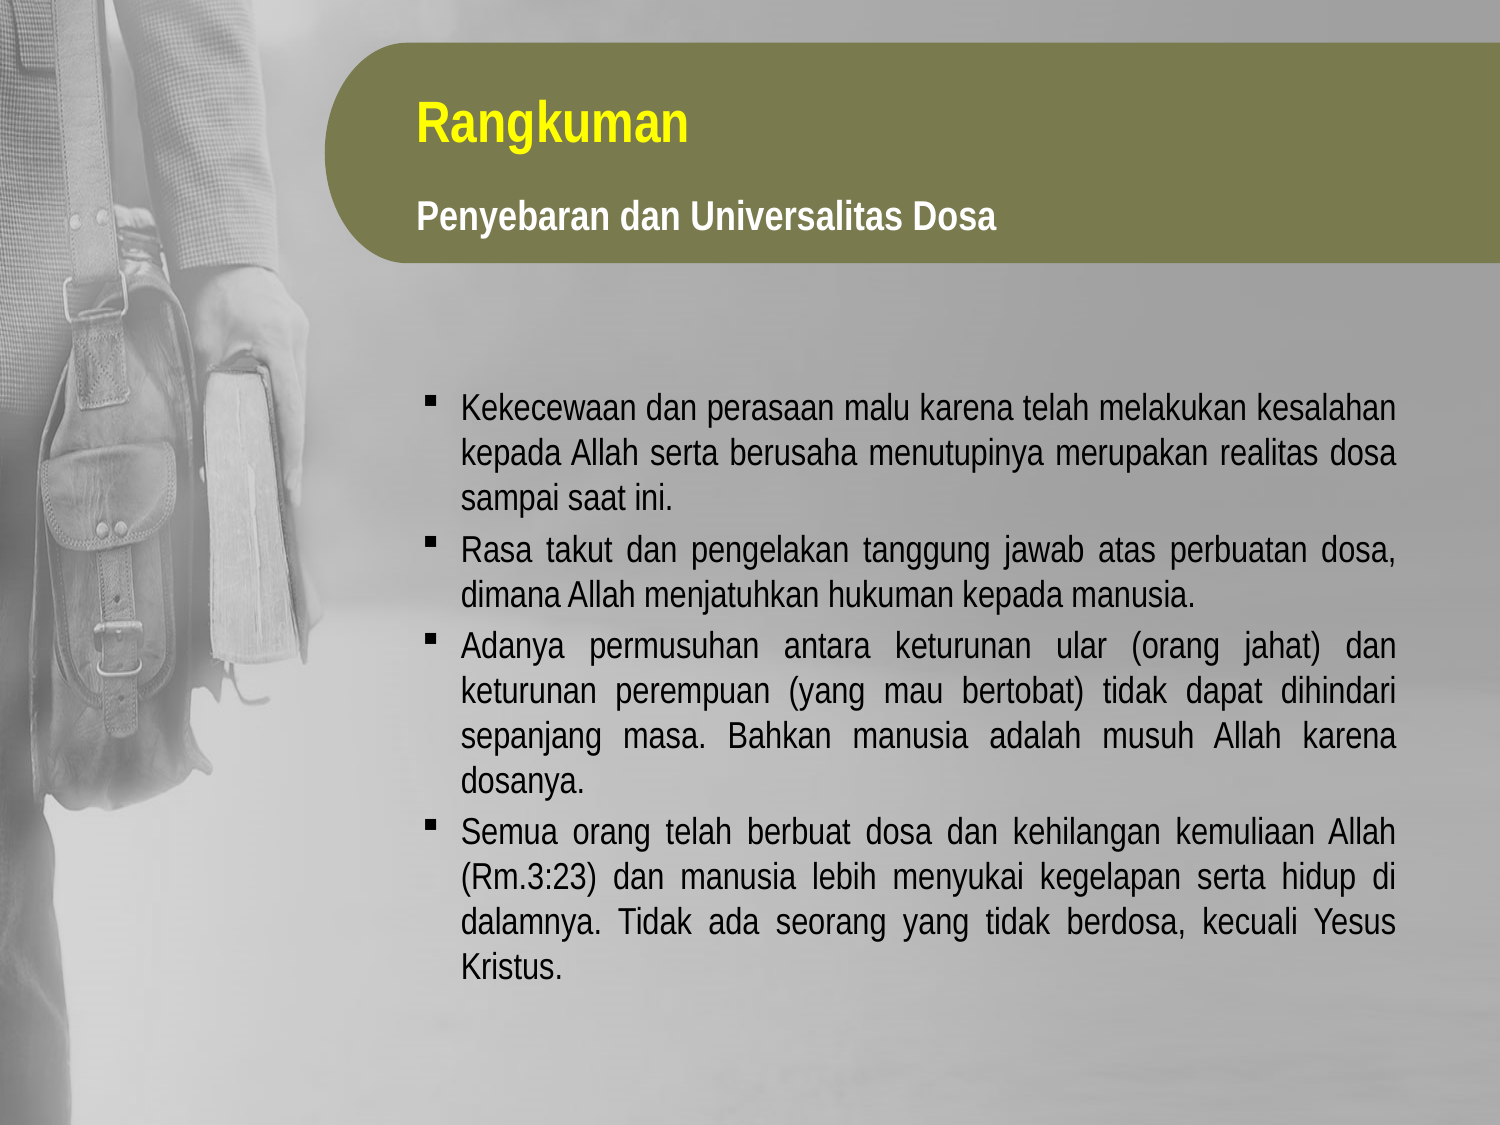

Rangkuman
Penyebaran dan Universalitas Dosa
Kekecewaan dan perasaan malu karena telah melakukan kesalahan kepada Allah serta berusaha menutupinya merupakan realitas dosa sampai saat ini.
Rasa takut dan pengelakan tanggung jawab atas perbuatan dosa, dimana Allah menjatuhkan hukuman kepada manusia.
Adanya permusuhan antara keturunan ular (orang jahat) dan keturunan perempuan (yang mau bertobat) tidak dapat dihindari sepanjang masa. Bahkan manusia adalah musuh Allah karena dosanya.
Semua orang telah berbuat dosa dan kehilangan kemuliaan Allah (Rm.3:23) dan manusia lebih menyukai kegelapan serta hidup di dalamnya. Tidak ada seorang yang tidak berdosa, kecuali Yesus Kristus.